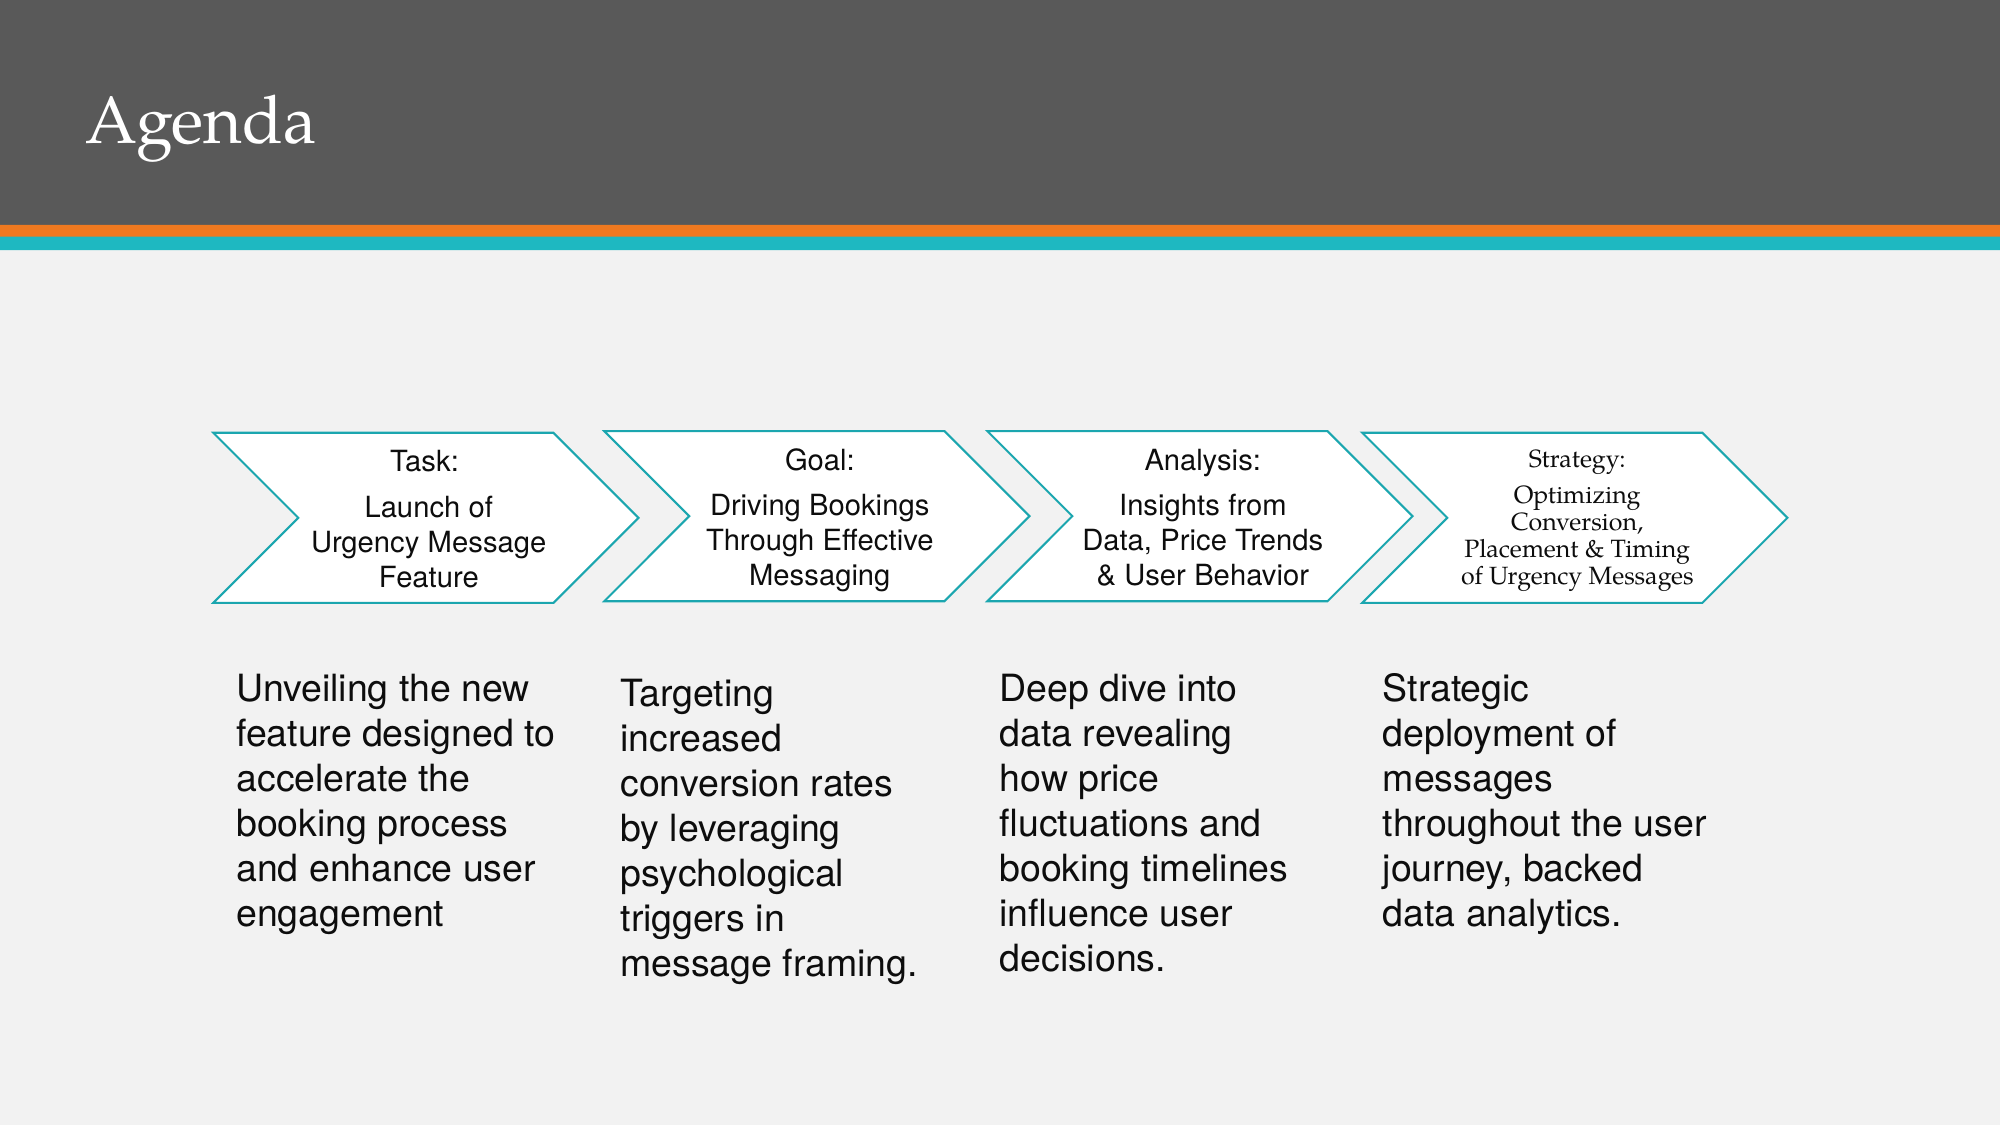

# Agenda
Task:
Launch of Urgency Message Feature
Goal:
Driving Bookings Through Effective Messaging
Analysis:
Insights from Data, Price Trends & User Behavior
Strategy:
Optimizing Conversion, Placement & Timing of Urgency Messages
Unveiling the new feature designed to accelerate the booking process and enhance user engagement
Deep dive into data revealing how price fluctuations and booking timelines influence user decisions.
Strategic deployment of messages throughout the user journey, backed data analytics.
Targeting increased conversion rates by leveraging psychological triggers in message framing.